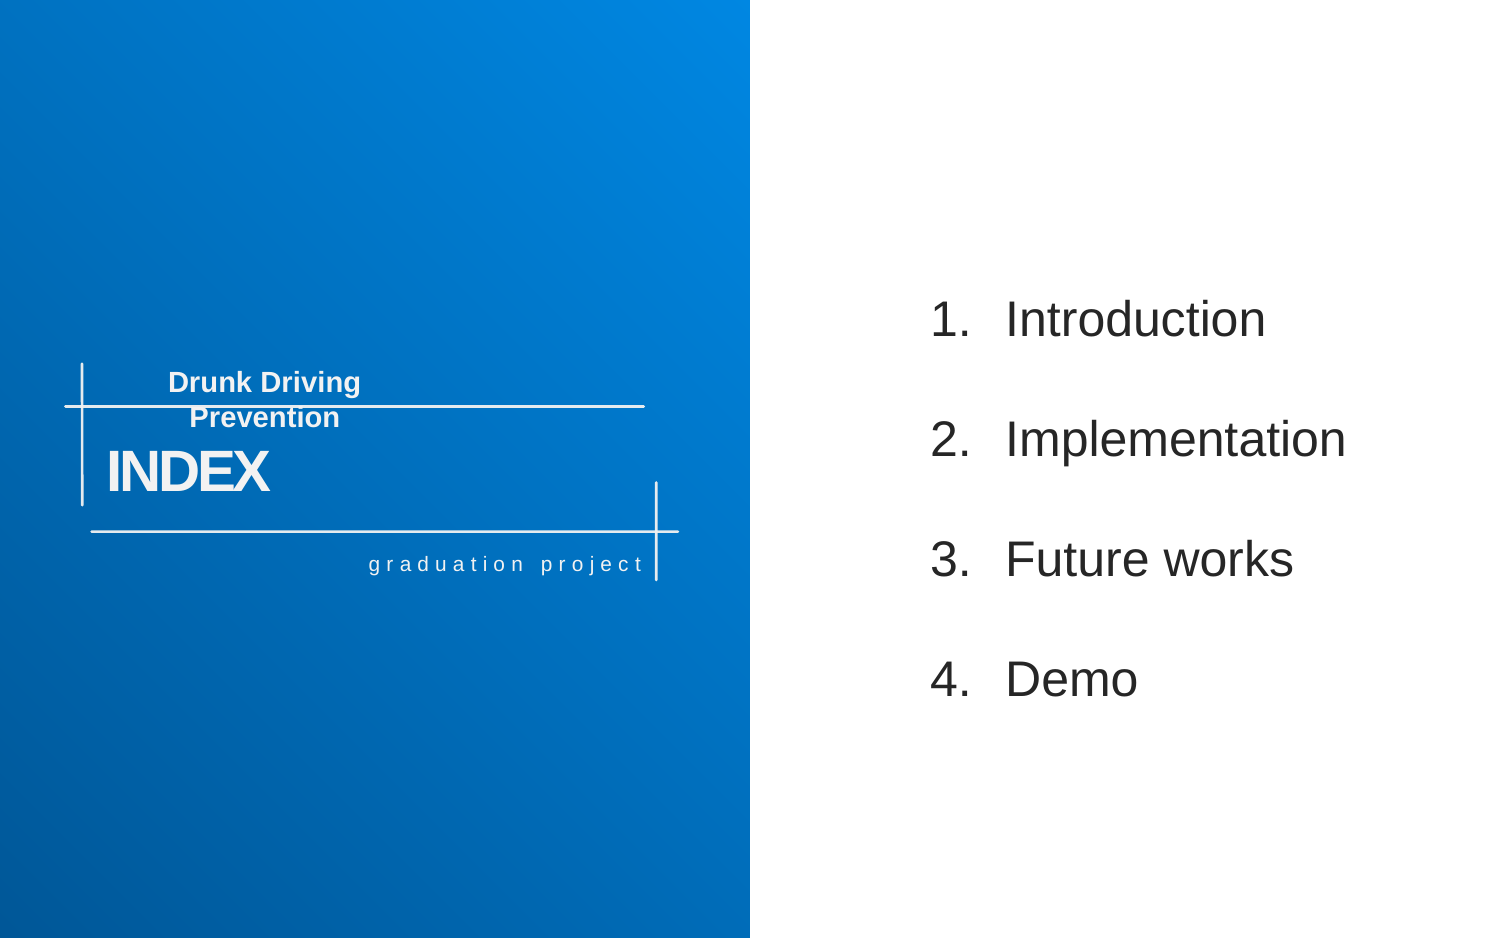

Introduction
Implementation
Future works
Demo
Drunk Driving Prevention
INDEX
graduation project